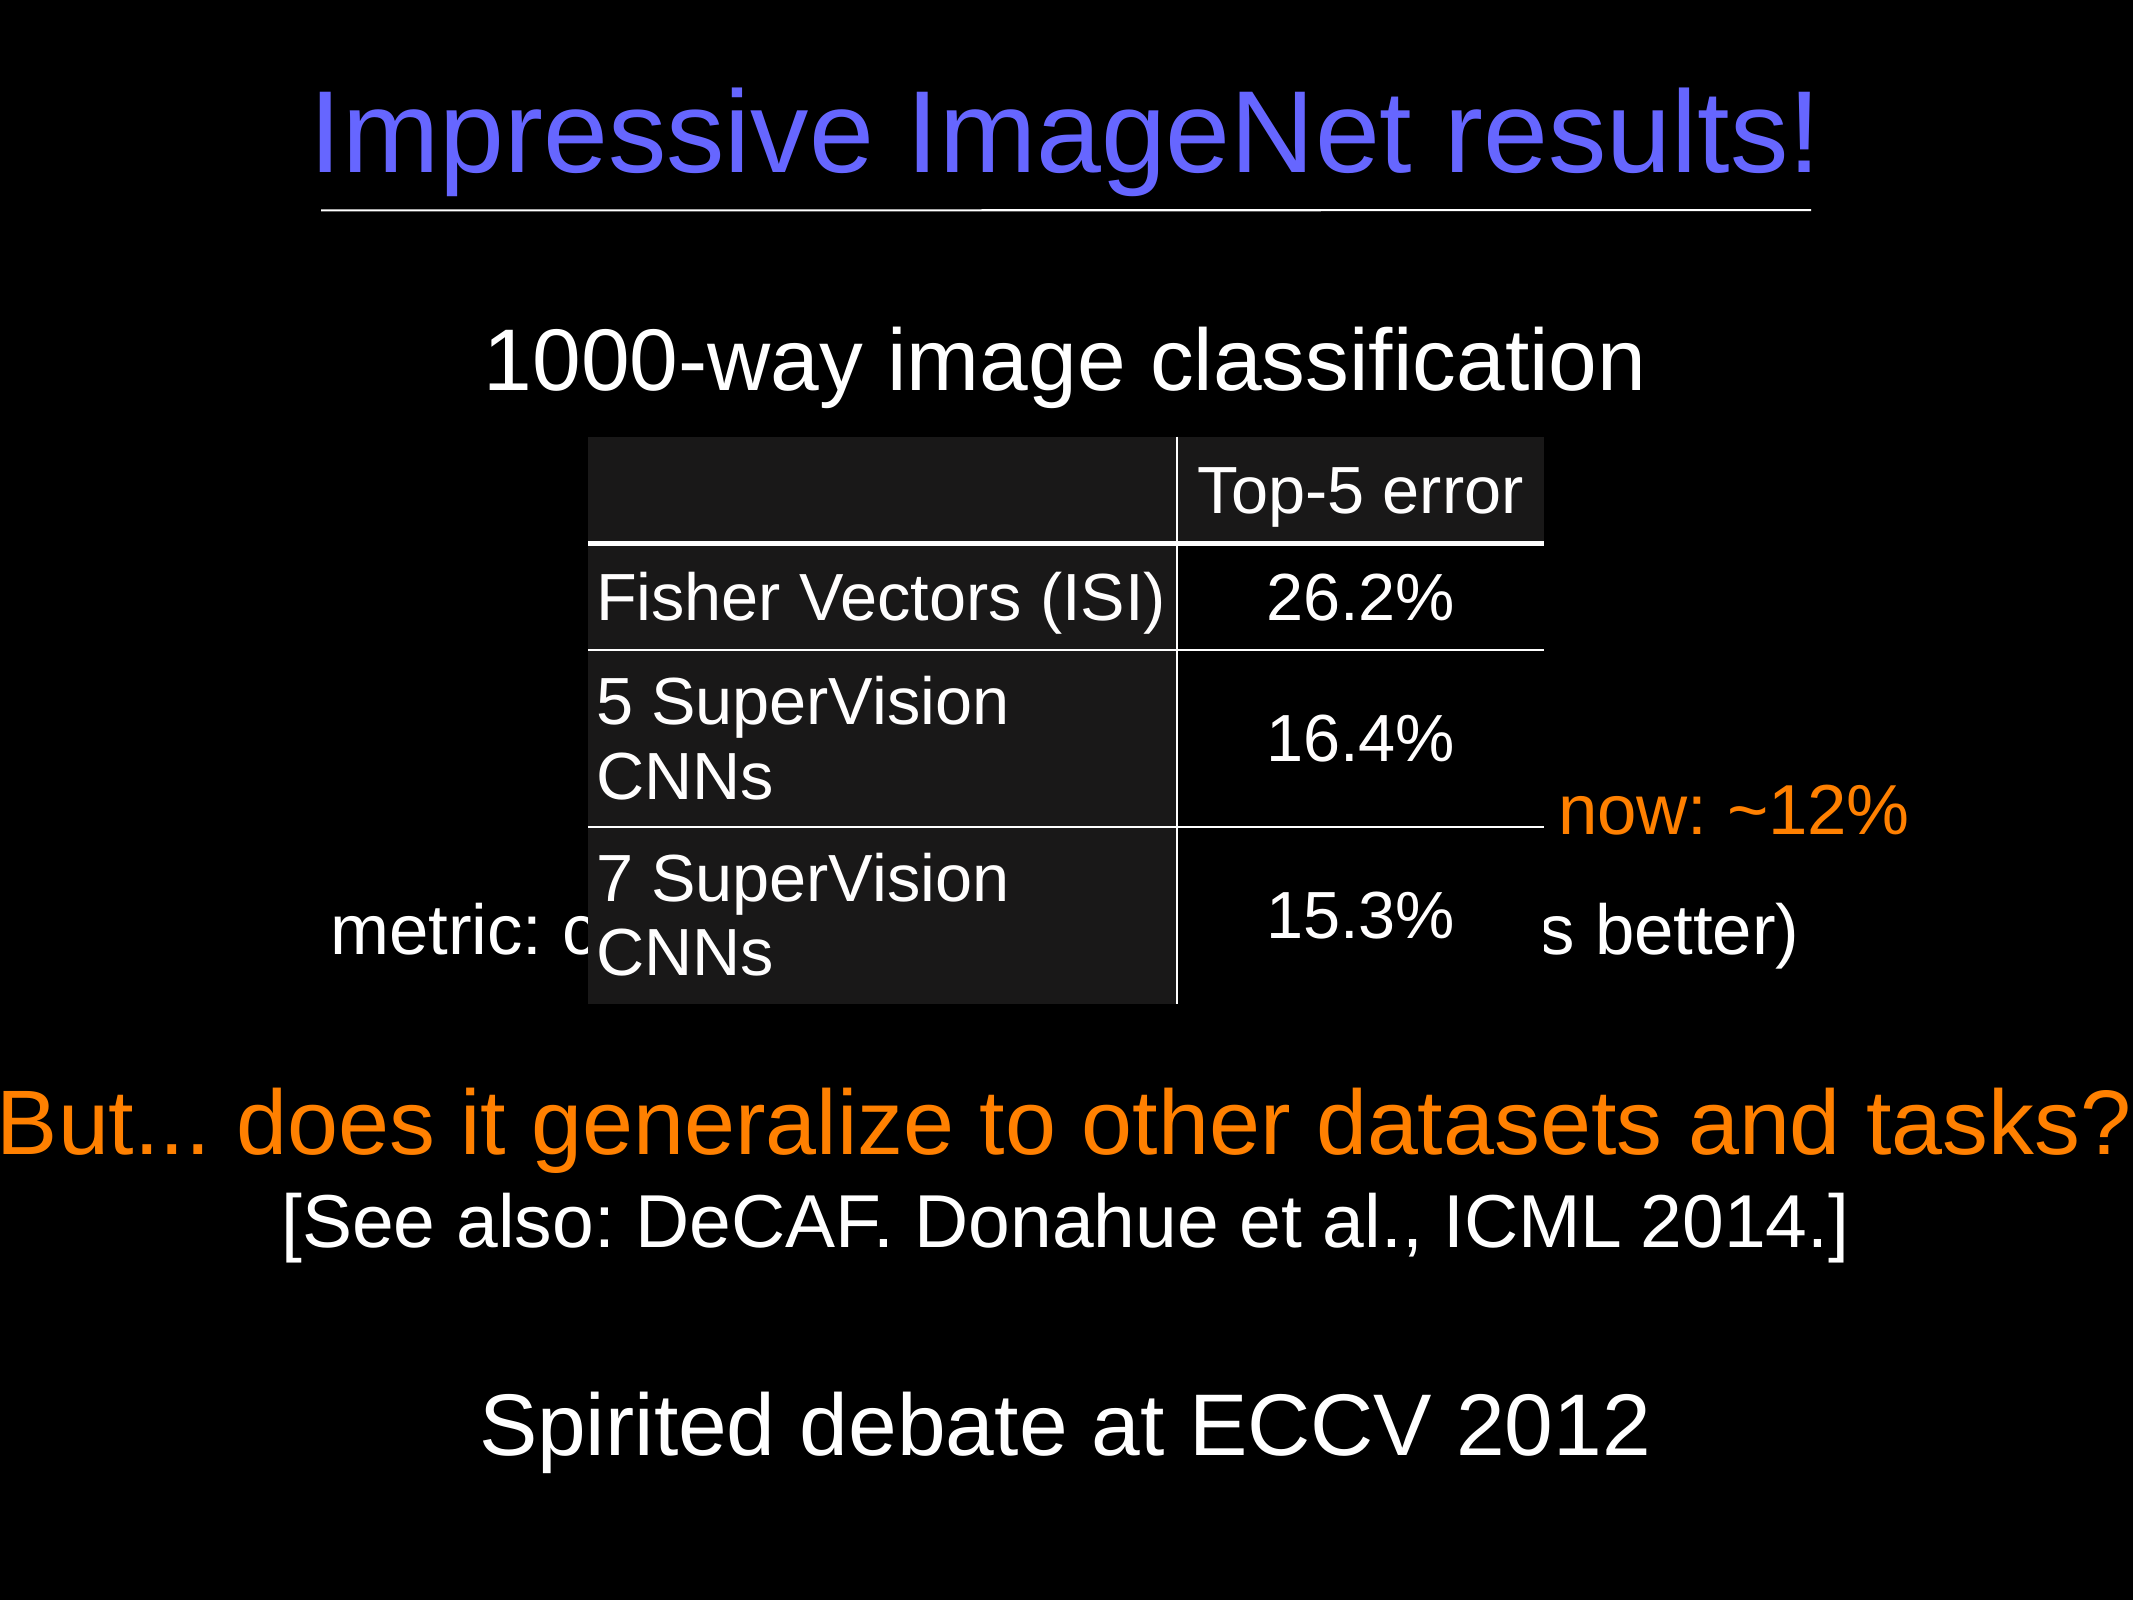

# Impressive ImageNet results!
1000-way image classification
|  | Top-5 error |
| --- | --- |
| Fisher Vectors (ISI) | 26.2% |
| 5 SuperVision CNNs | 16.4% |
| 7 SuperVision CNNs | 15.3% |
now: ~12%
metric: classification error rate  (lower is better)
But... does it generalize to other datasets and tasks?
[See also: DeCAF. Donahue et al., ICML 2014.]

Spirited debate at ECCV 2012